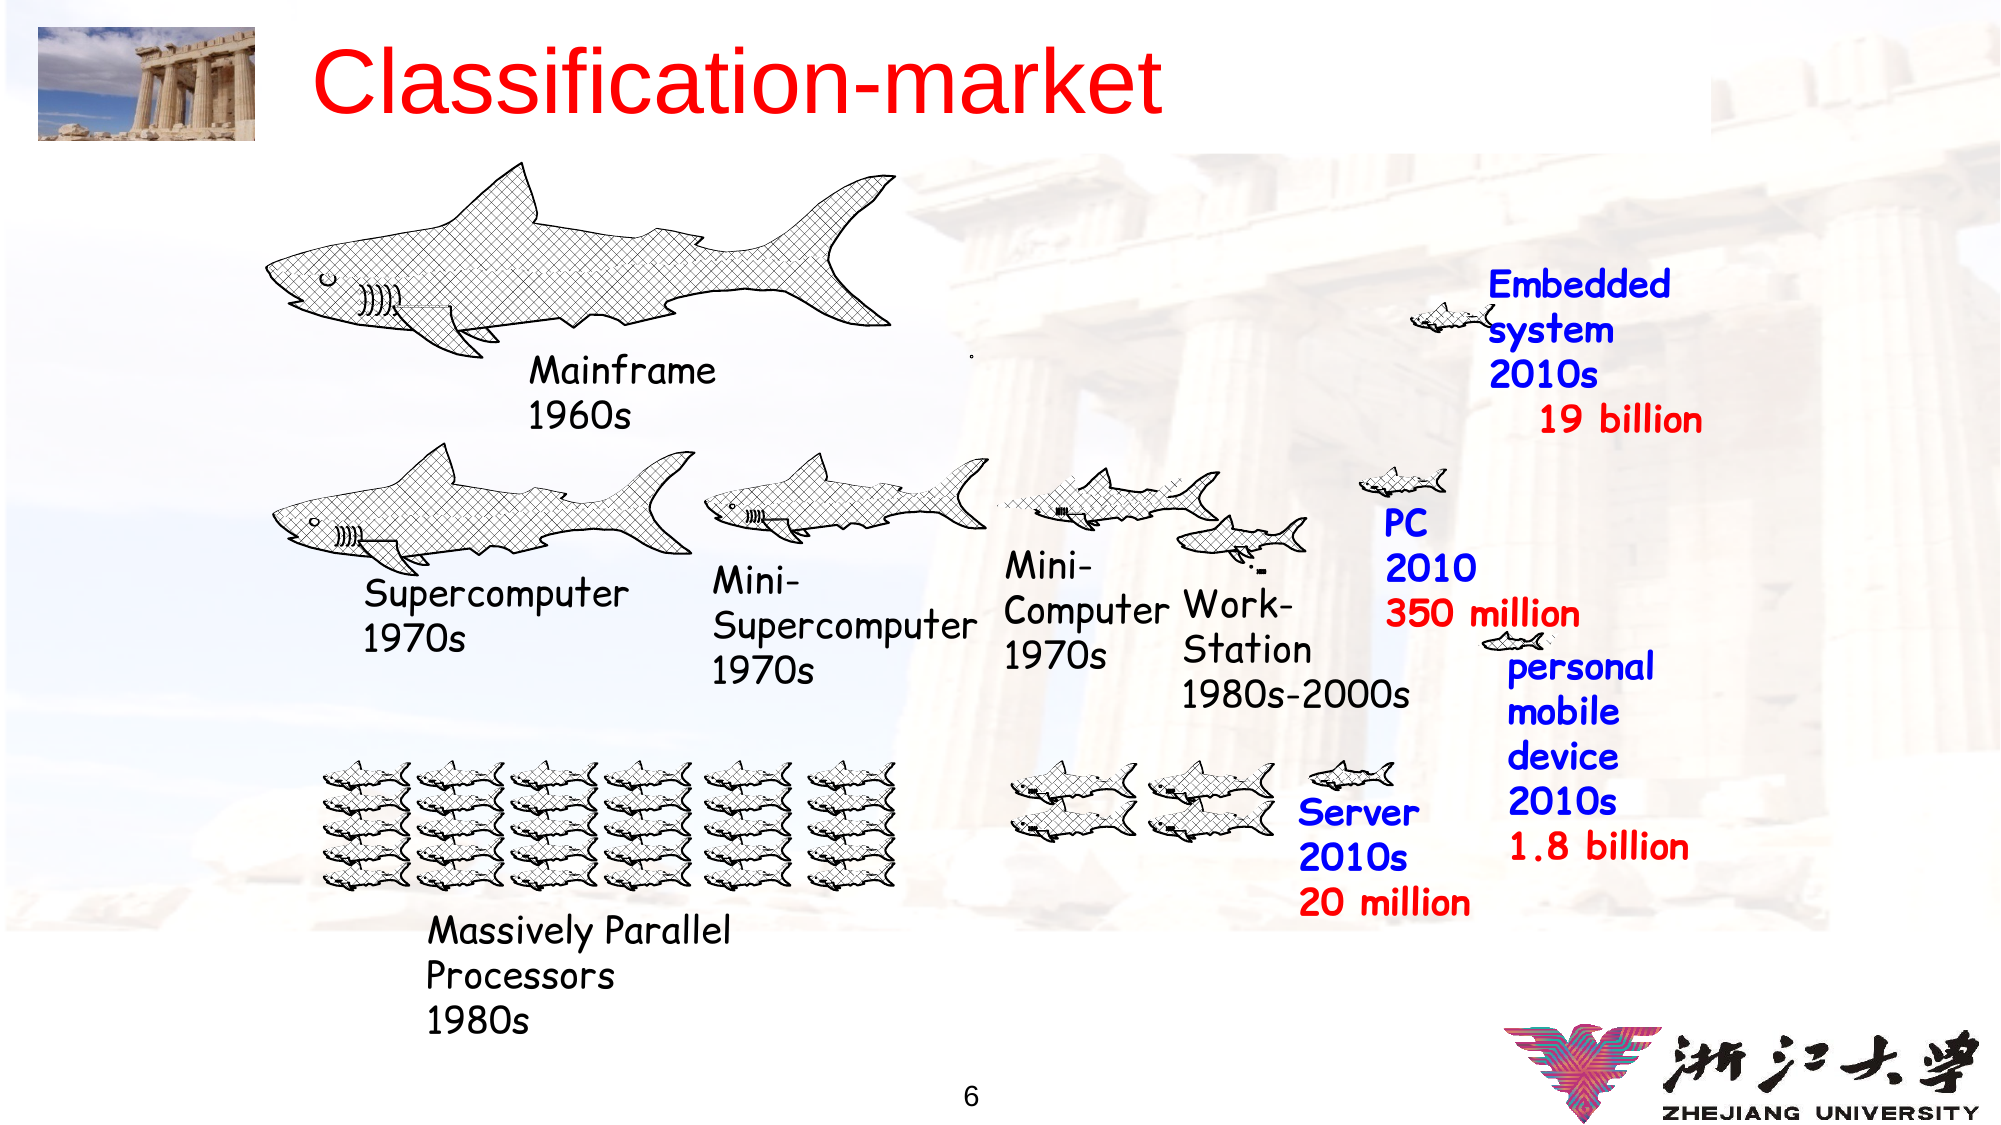

# Classification-market

Embedded system
2010s
   19 billion

Mainframe
1960s

PC
2010
350 million

Mini-
Computer
1970s

Mini-
Supercomputer
1970s

Supercomputer
1970s

Work-
Station
1980s-2000s

personal mobile device
2010s
1.8 billion

Server
2010s
20 million

Massively Parallel Processors
1980s